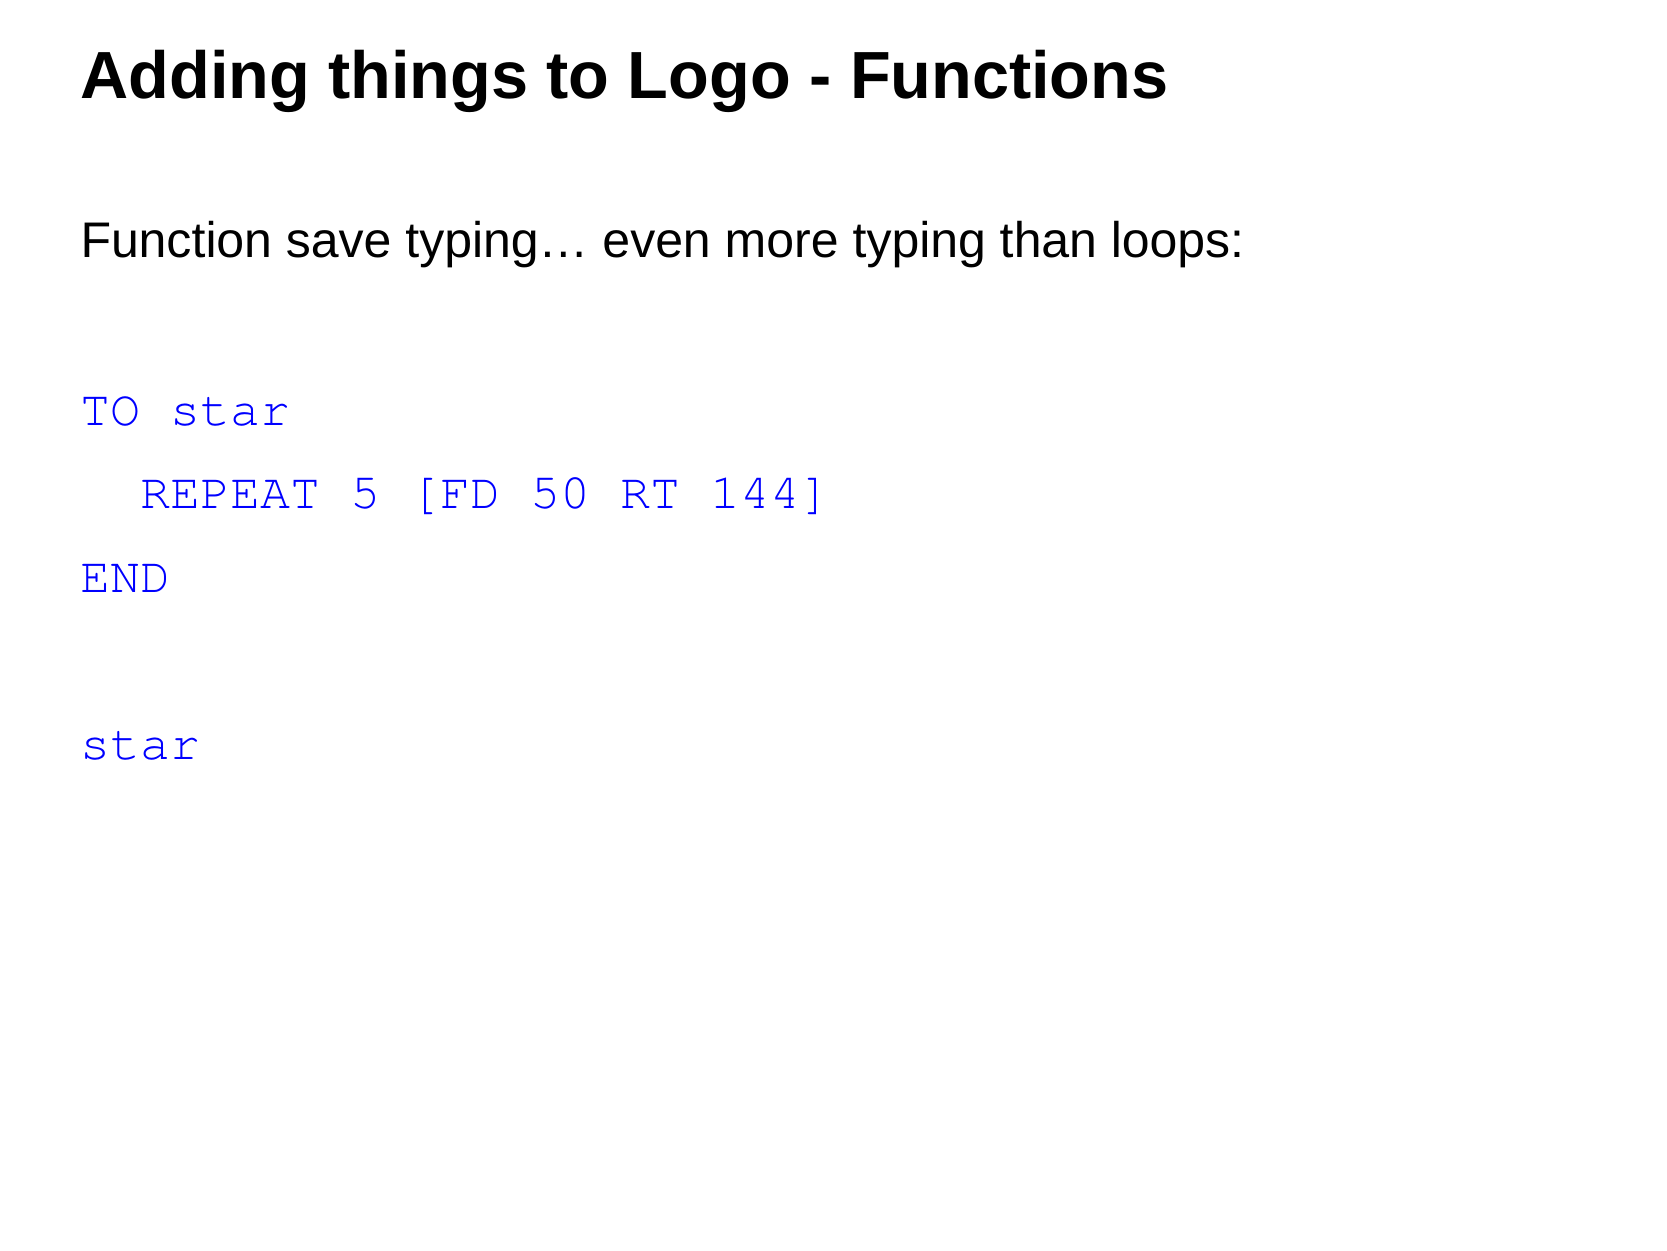

# Adding things to Logo - Functions
Function save typing… even more typing than loops:

TO star
  REPEAT 5 [FD 50 RT 144]
END

star